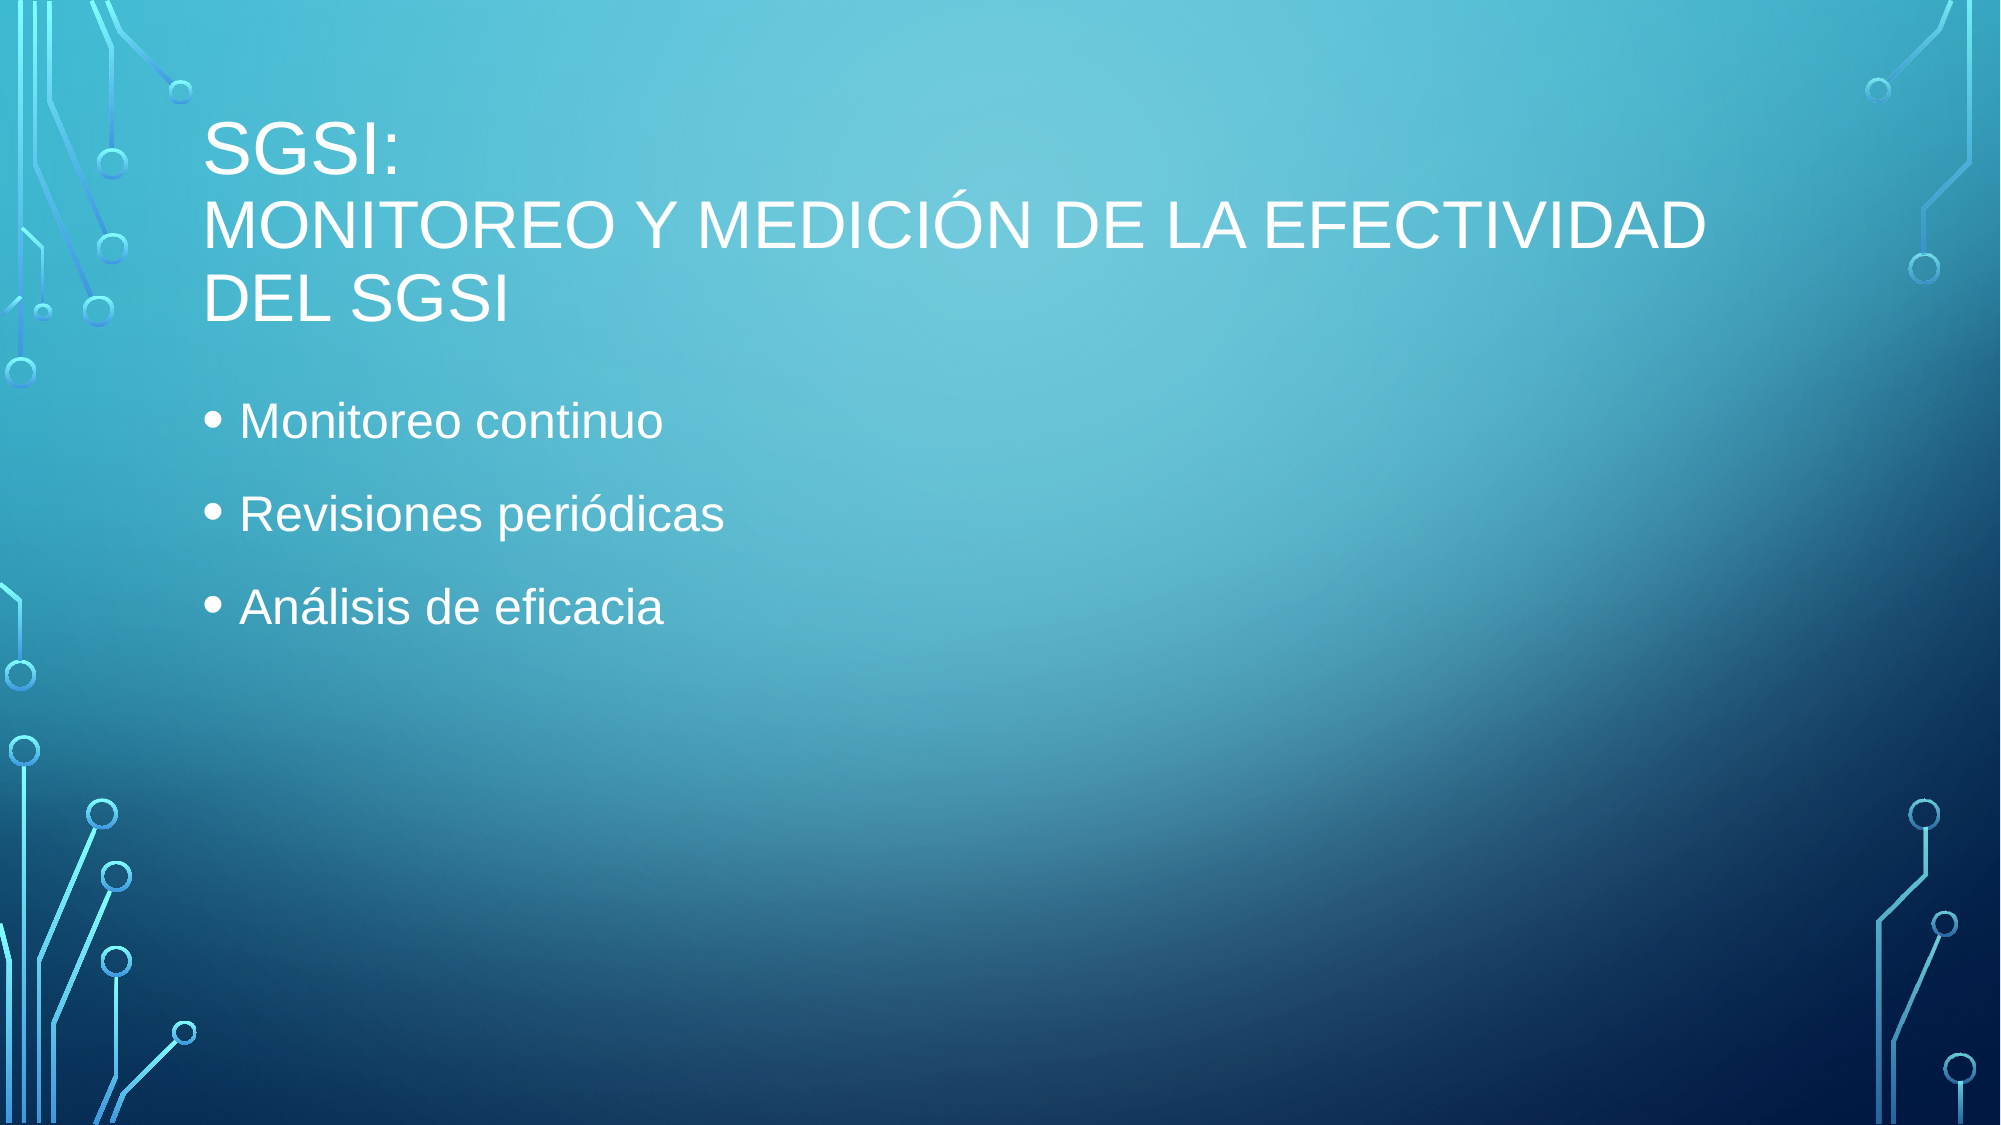

# SGSI: MONITOREO Y MEDICIÓN DE LA EFECTIVIDAD DEL SGSI
Monitoreo continuo
Revisiones periódicas
Análisis de eficacia